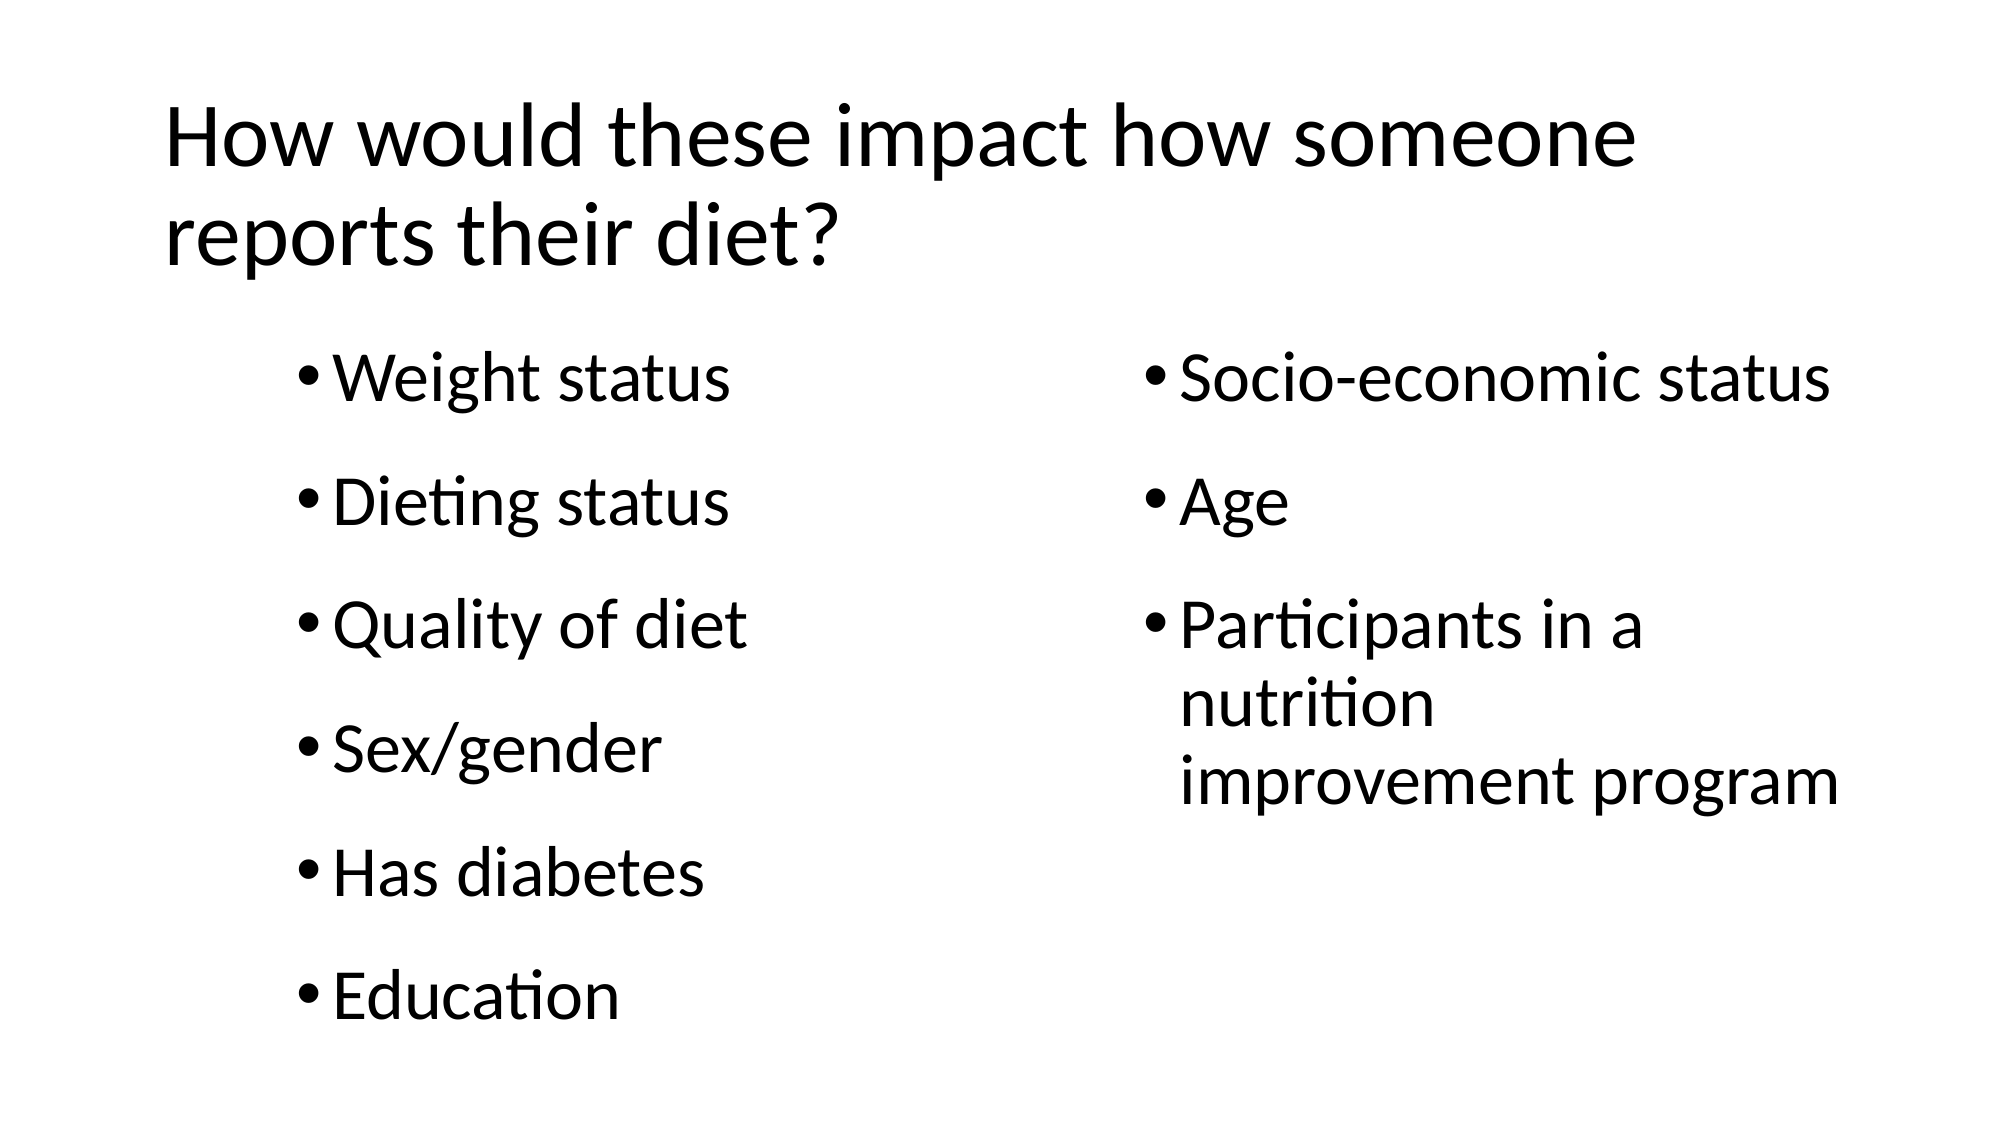

# How would these impact how someone reports their diet?
Weight status
Dieting status
Quality of diet
Sex/gender
Has diabetes
Education
Socio-economic status
Age
Participants in a nutrition improvement program